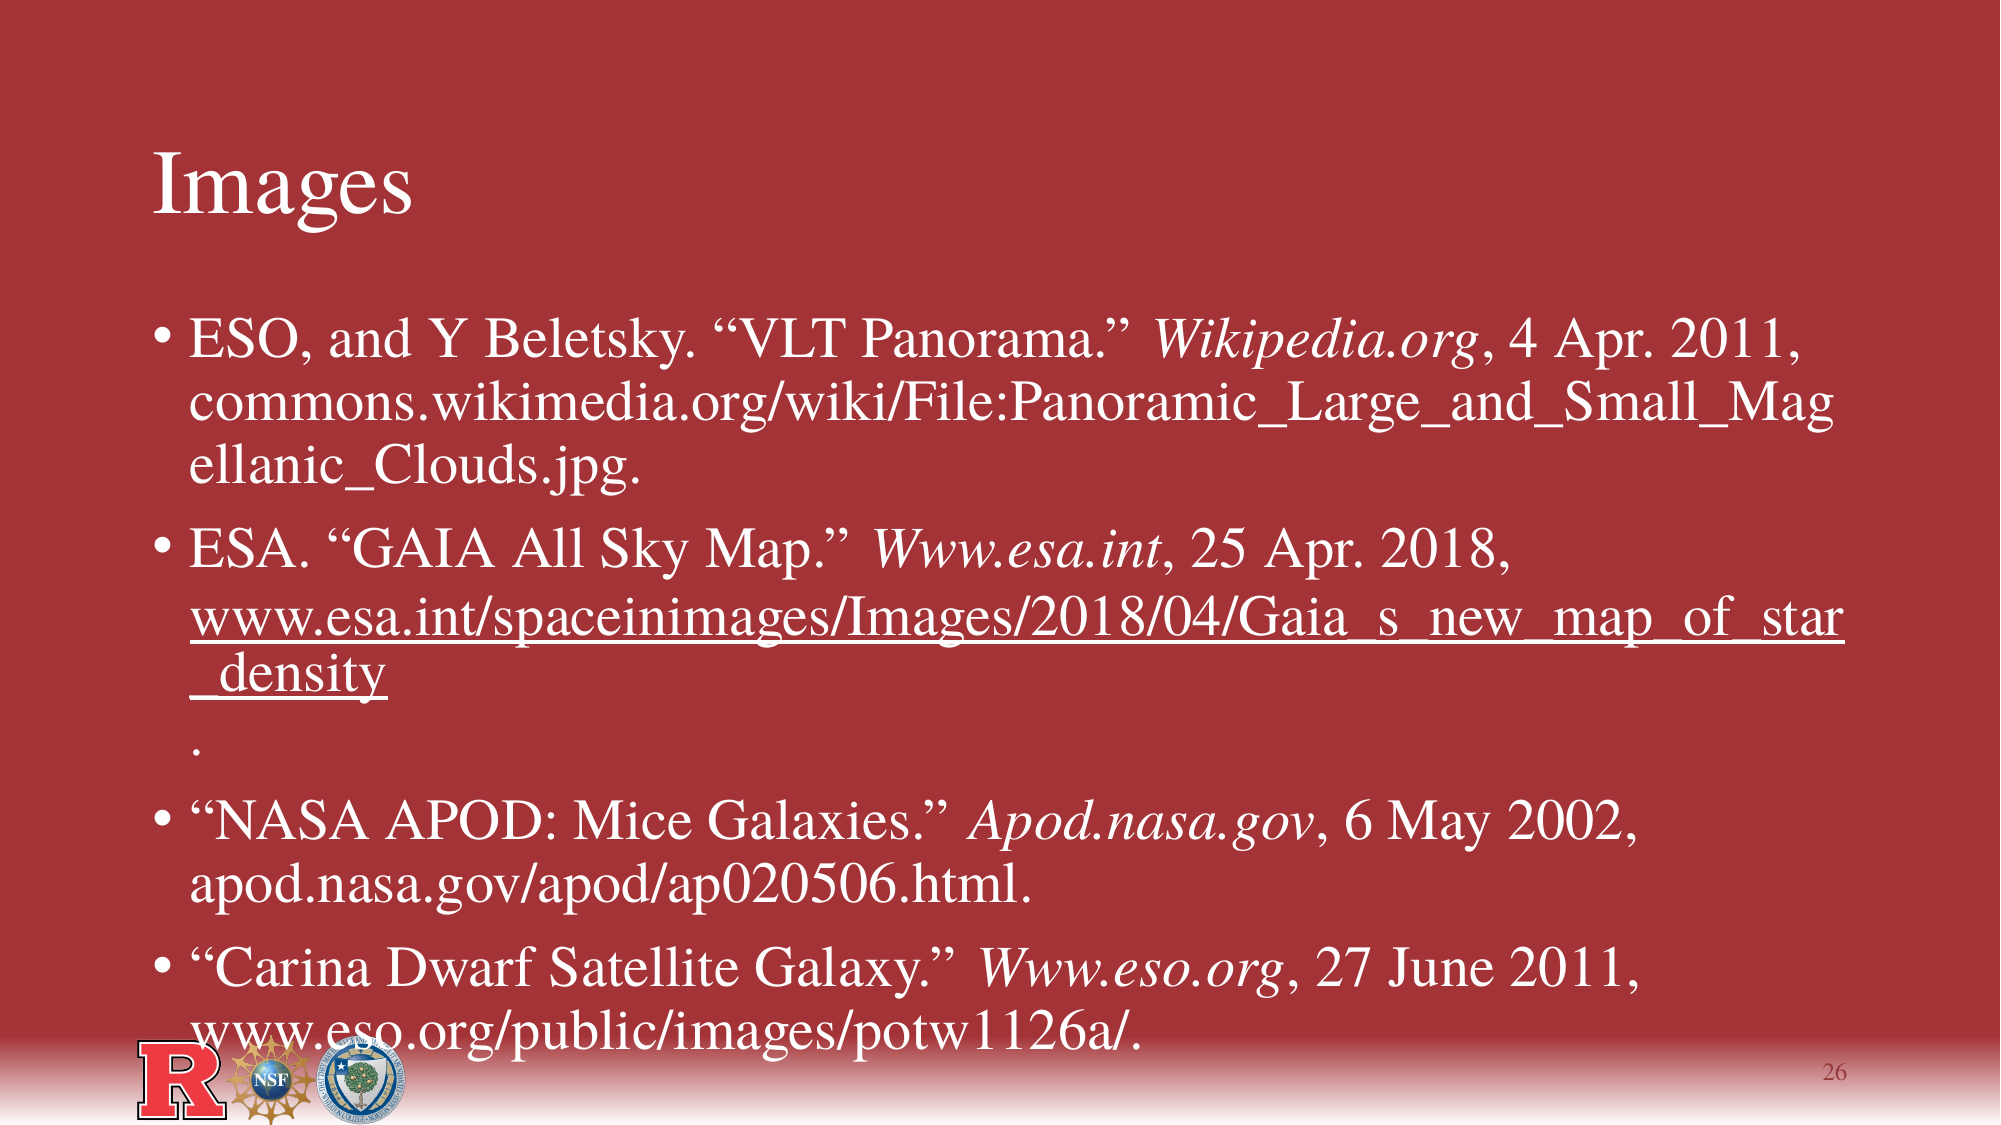

# Images
ESO, and Y Beletsky. “VLT Panorama.” Wikipedia.org, 4 Apr. 2011, commons.wikimedia.org/wiki/File:Panoramic_Large_and_Small_Magellanic_Clouds.jpg.
ESA. “GAIA All Sky Map.” Www.esa.int, 25 Apr. 2018, www.esa.int/spaceinimages/Images/2018/04/Gaia_s_new_map_of_star_density.
“NASA APOD: Mice Galaxies.” Apod.nasa.gov, 6 May 2002, apod.nasa.gov/apod/ap020506.html.
“Carina Dwarf Satellite Galaxy.” Www.eso.org, 27 June 2011, www.eso.org/public/images/potw1126a/.
26